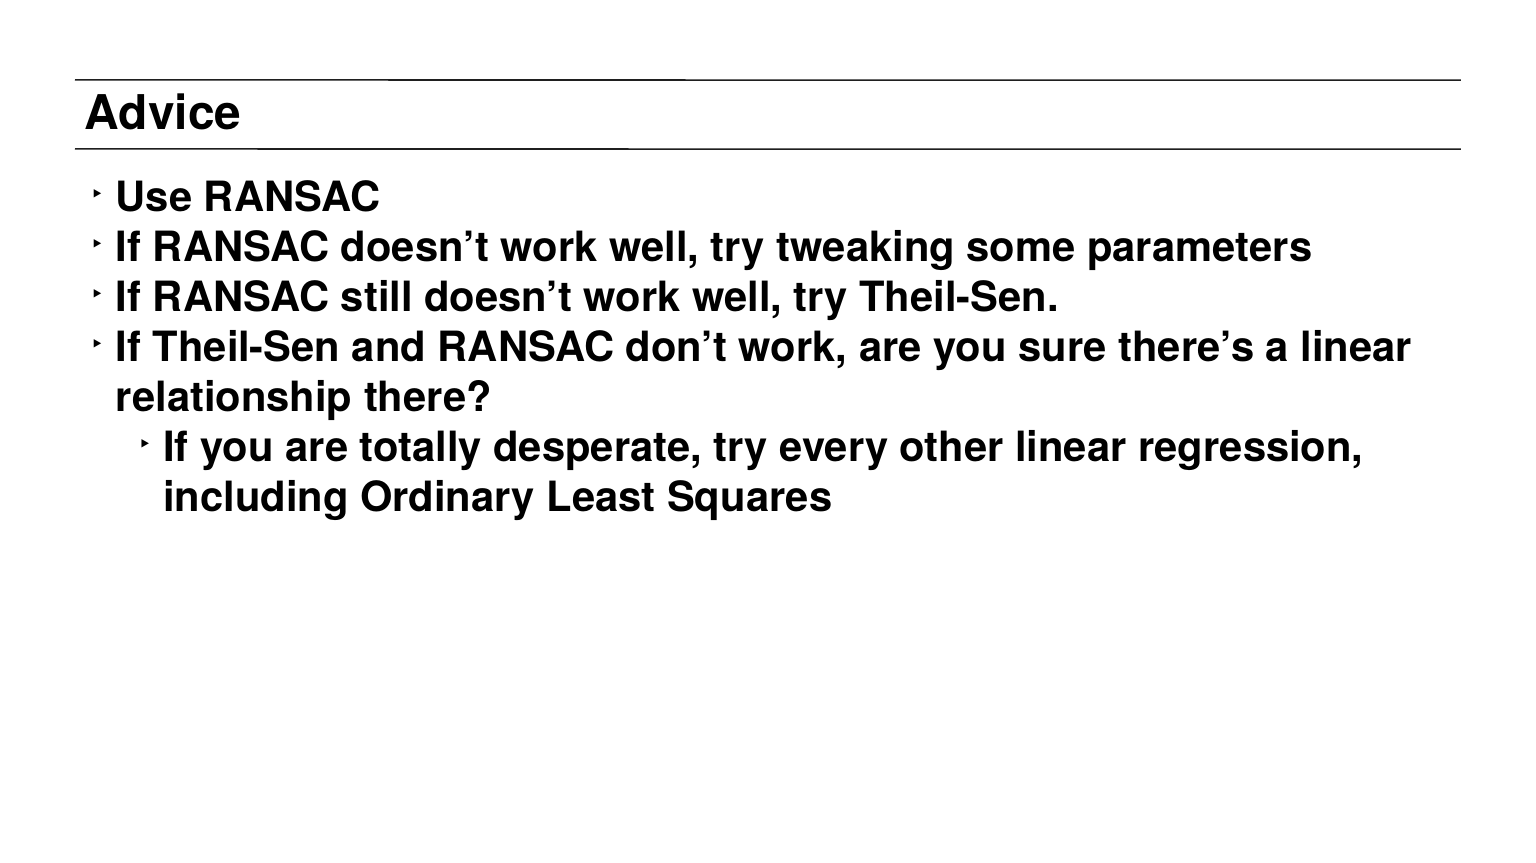

# Advice
Use RANSAC
If RANSAC doesn’t work well, try tweaking some parameters
If RANSAC still doesn’t work well, try Theil-Sen.
If Theil-Sen and RANSAC don’t work, are you sure there’s a linear relationship there?
If you are totally desperate, try every other linear regression, including Ordinary Least Squares